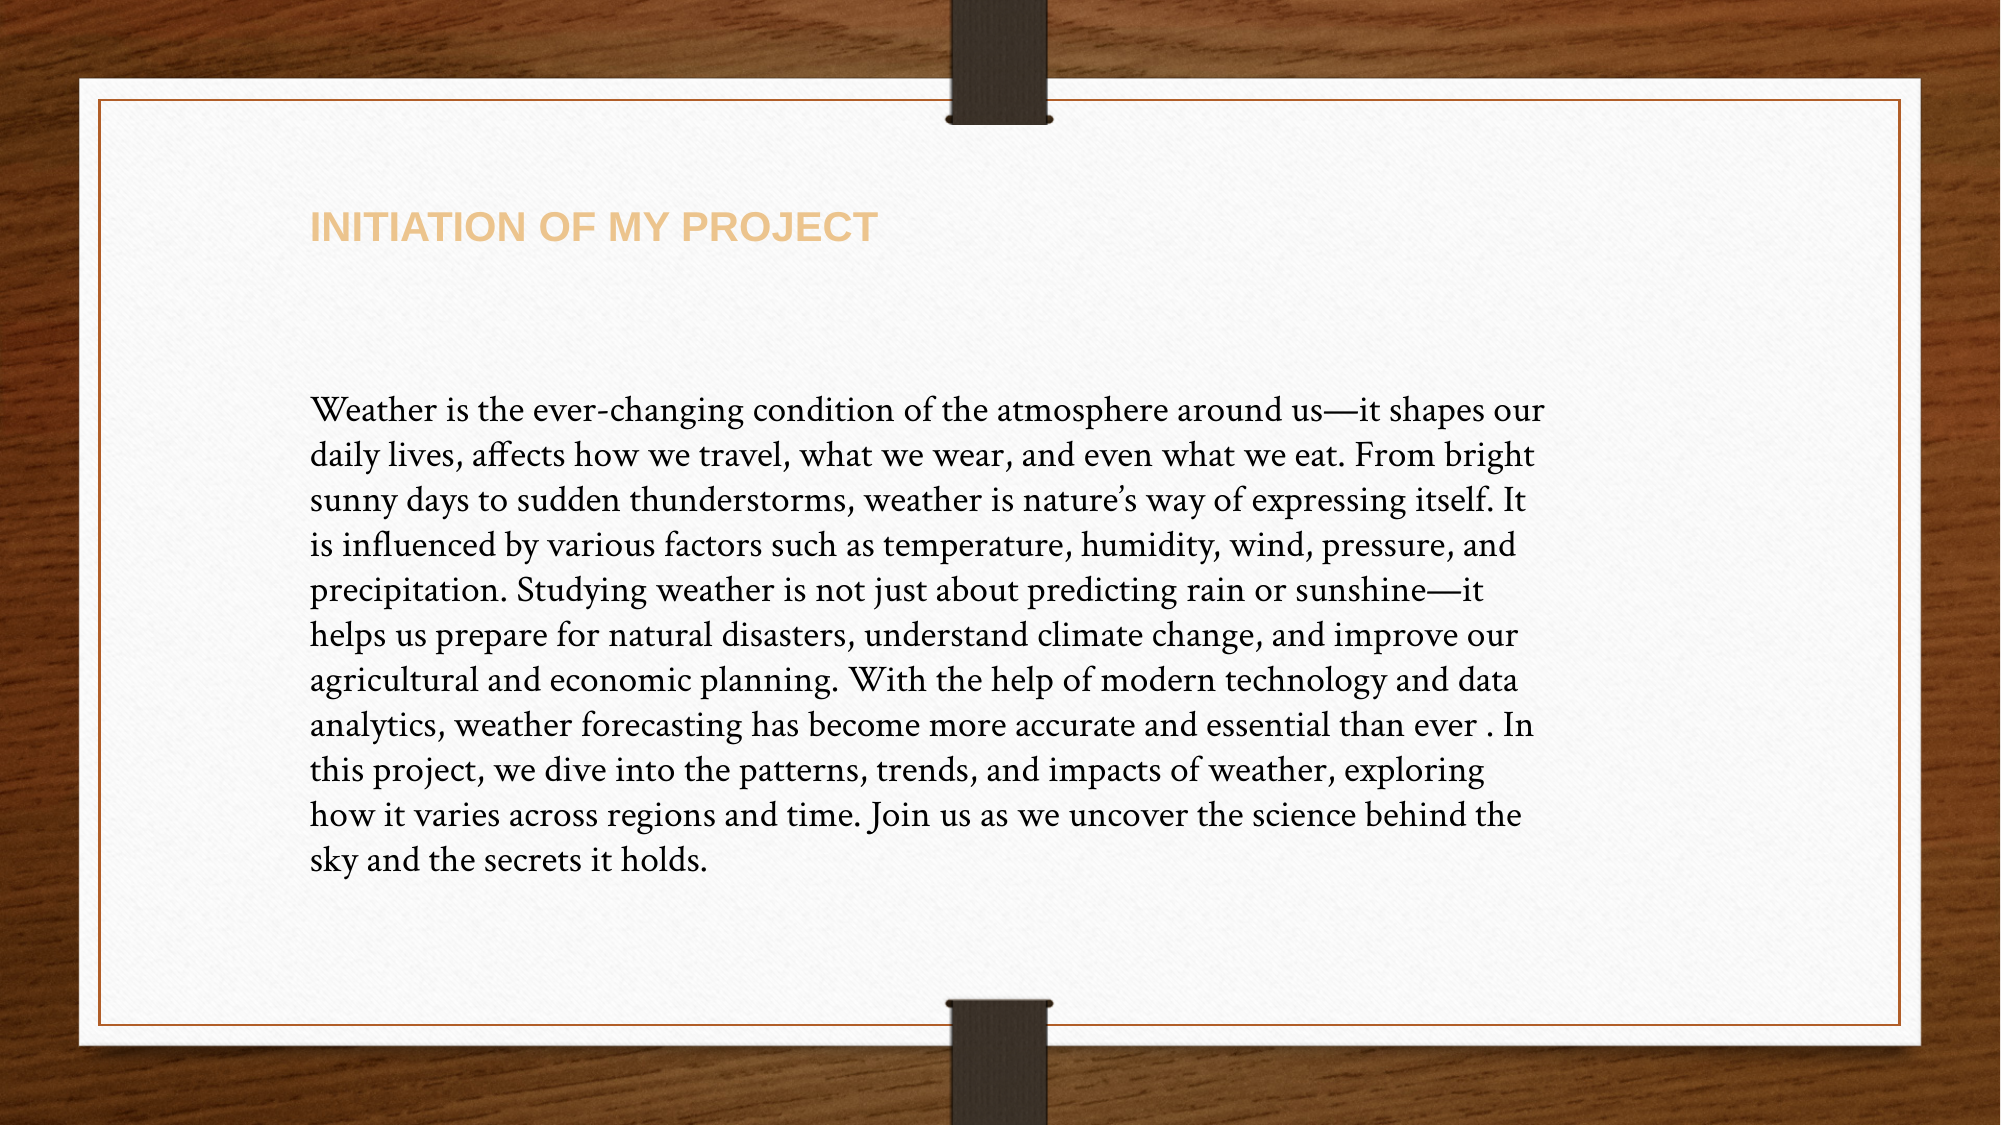

INITIATION OF MY PROJECT
Weather is the ever-changing condition of the atmosphere around us—it shapes our daily lives, affects how we travel, what we wear, and even what we eat. From bright sunny days to sudden thunderstorms, weather is nature’s way of expressing itself. It is influenced by various factors such as temperature, humidity, wind, pressure, and  precipitation. Studying weather is not just about predicting rain or sunshine—it helps us prepare for natural disasters, understand climate change, and improve our agricultural and economic planning. With the help of modern technology and data analytics, weather forecasting has become more accurate and essential than ever . In this project, we dive into the patterns, trends, and impacts of weather, exploring how it varies across regions and time. Join us as we uncover the science behind the sky and the secrets it holds.